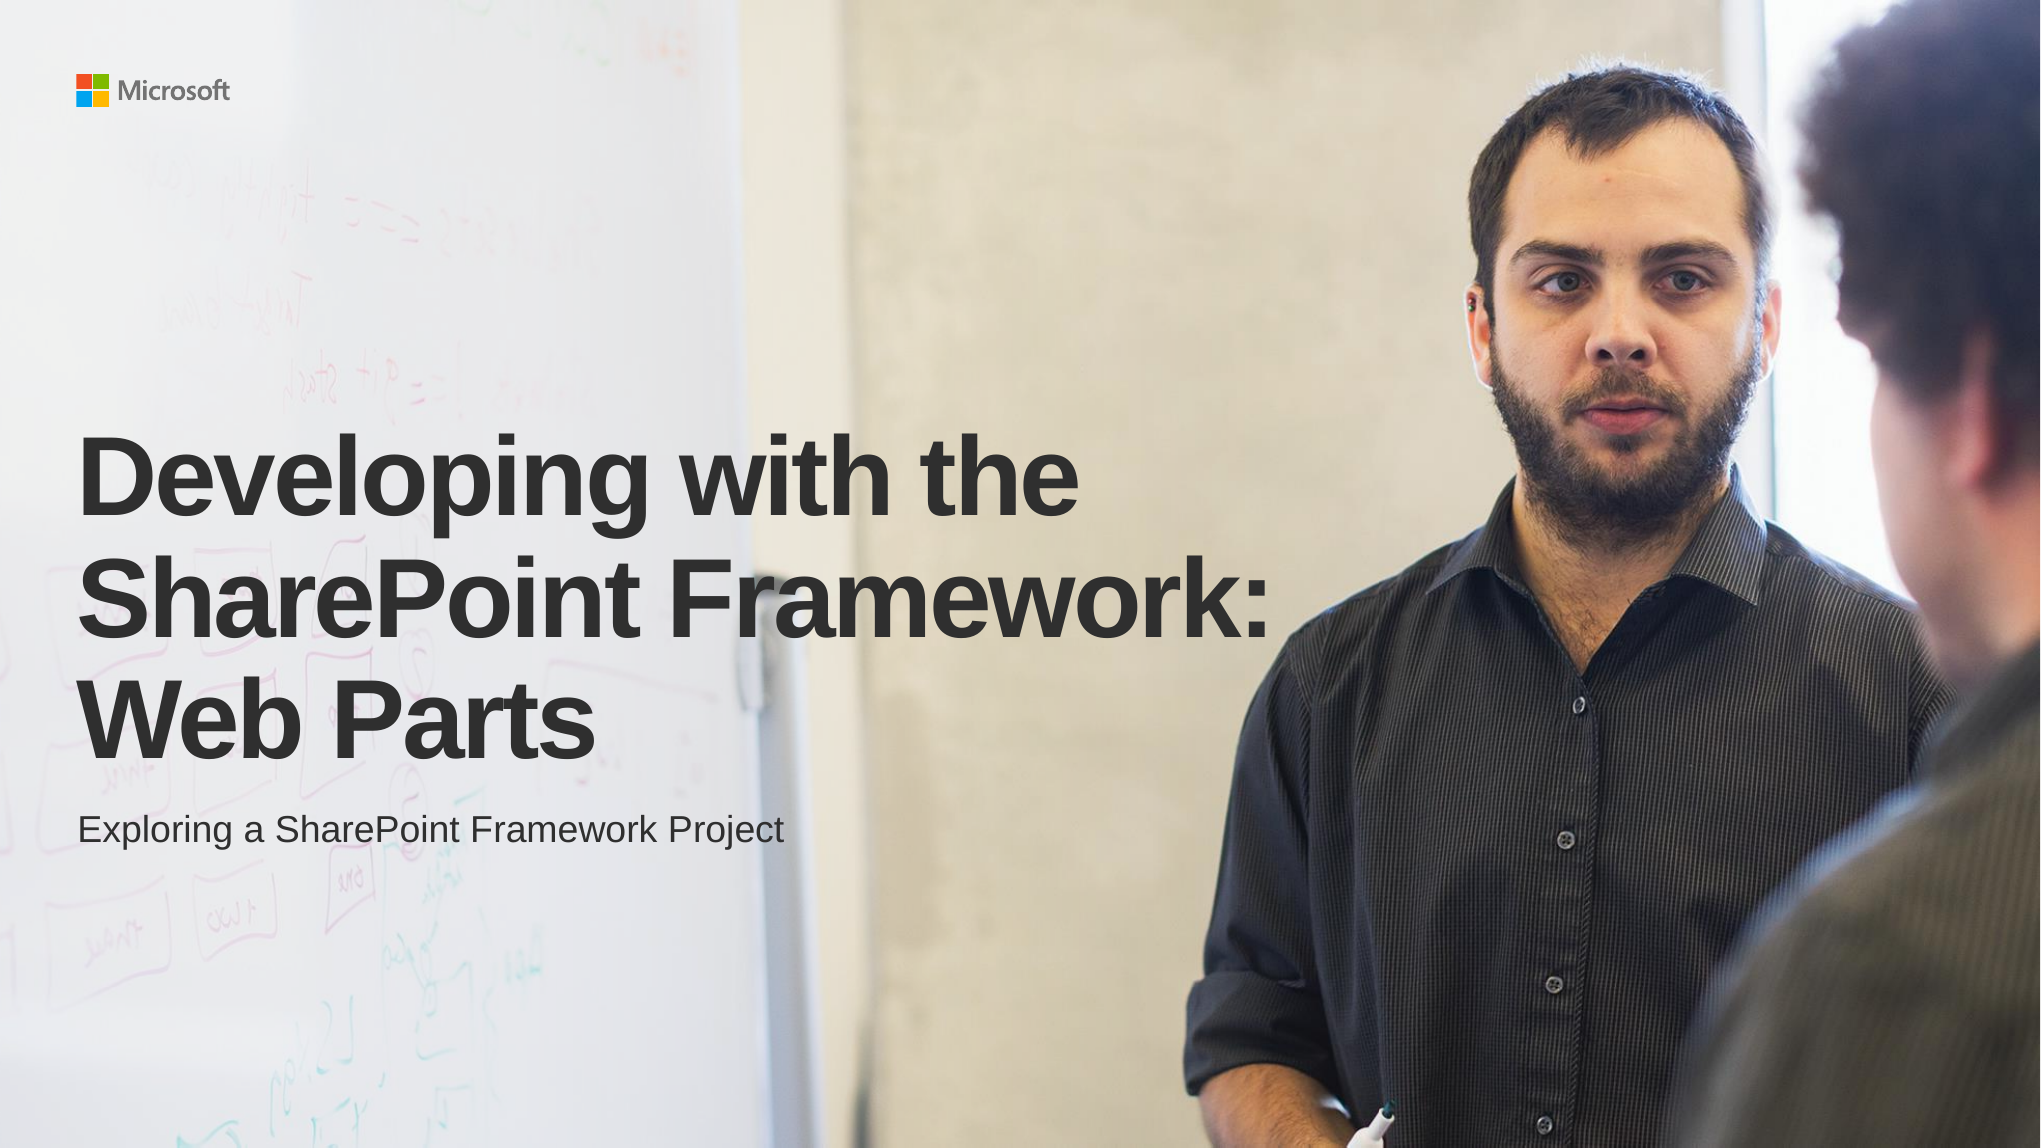

# Developing with the SharePoint Framework: Web Parts
Exploring a SharePoint Framework Project